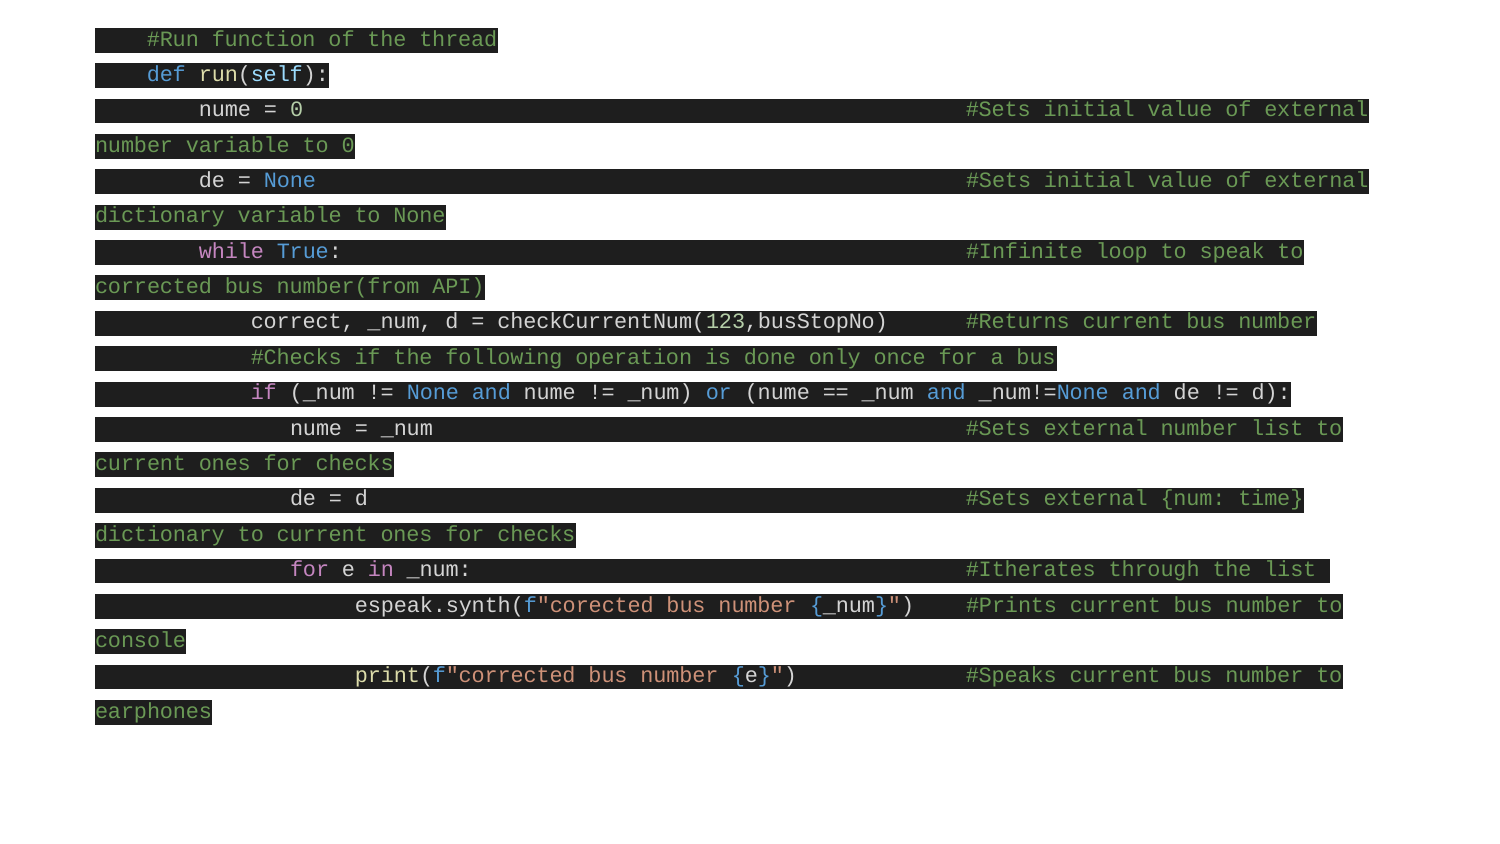

#Run function of the thread
    def run(self):
        nume = 0                                                   #Sets initial value of external number variable to 0
        de = None                                                  #Sets initial value of external dictionary variable to None
        while True:                                                #Infinite loop to speak to corrected bus number(from API)
            correct, _num, d = checkCurrentNum(123,busStopNo)      #Returns current bus number
            #Checks if the following operation is done only once for a bus
            if (_num != None and nume != _num) or (nume == _num and _num!=None and de != d):
               nume = _num                                         #Sets external number list to current ones for checks
               de = d                                              #Sets external {num: time} dictionary to current ones for checks
               for e in _num:                                      #Itherates through the list
                    espeak.synth(f"corected bus number {_num}")    #Prints current bus number to console
                    print(f"corrected bus number {e}")             #Speaks current bus number to earphones